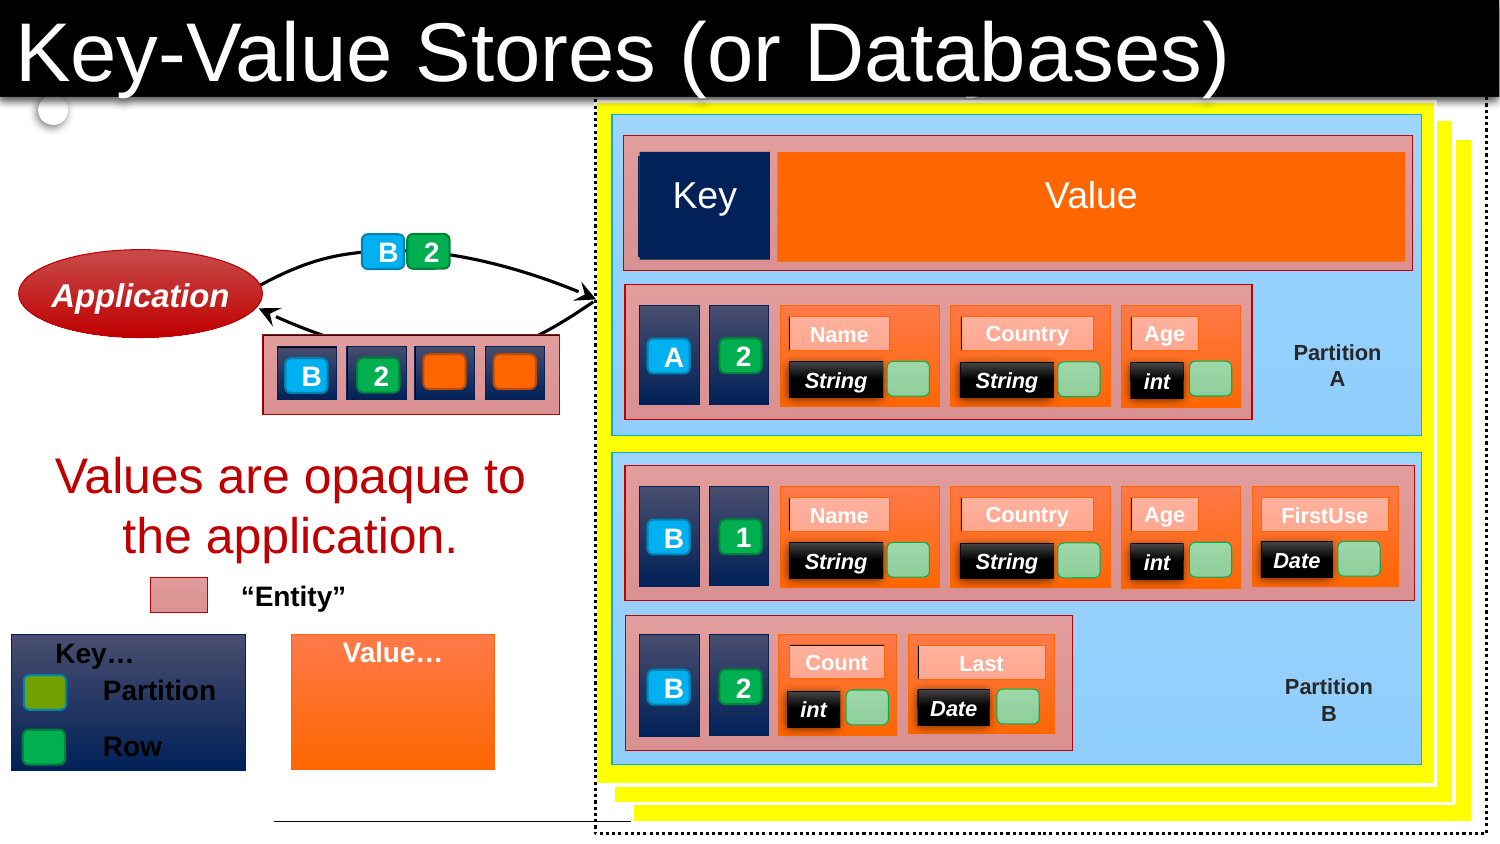

Key-Value Stores (or Databases)
Key/Value Store

Tables

Partition
A

Partition
B

Key
Value

1
2
1
2
A
A
B
B
2
B

Application

2
B
Country
Age
Name

String

String
int
Values are opaque to the application.
Country
Age
Name
FirstUse

Date

String

String
int
“Entity”

Key…
Value…

Count
Last
Partition

Date

int
Row